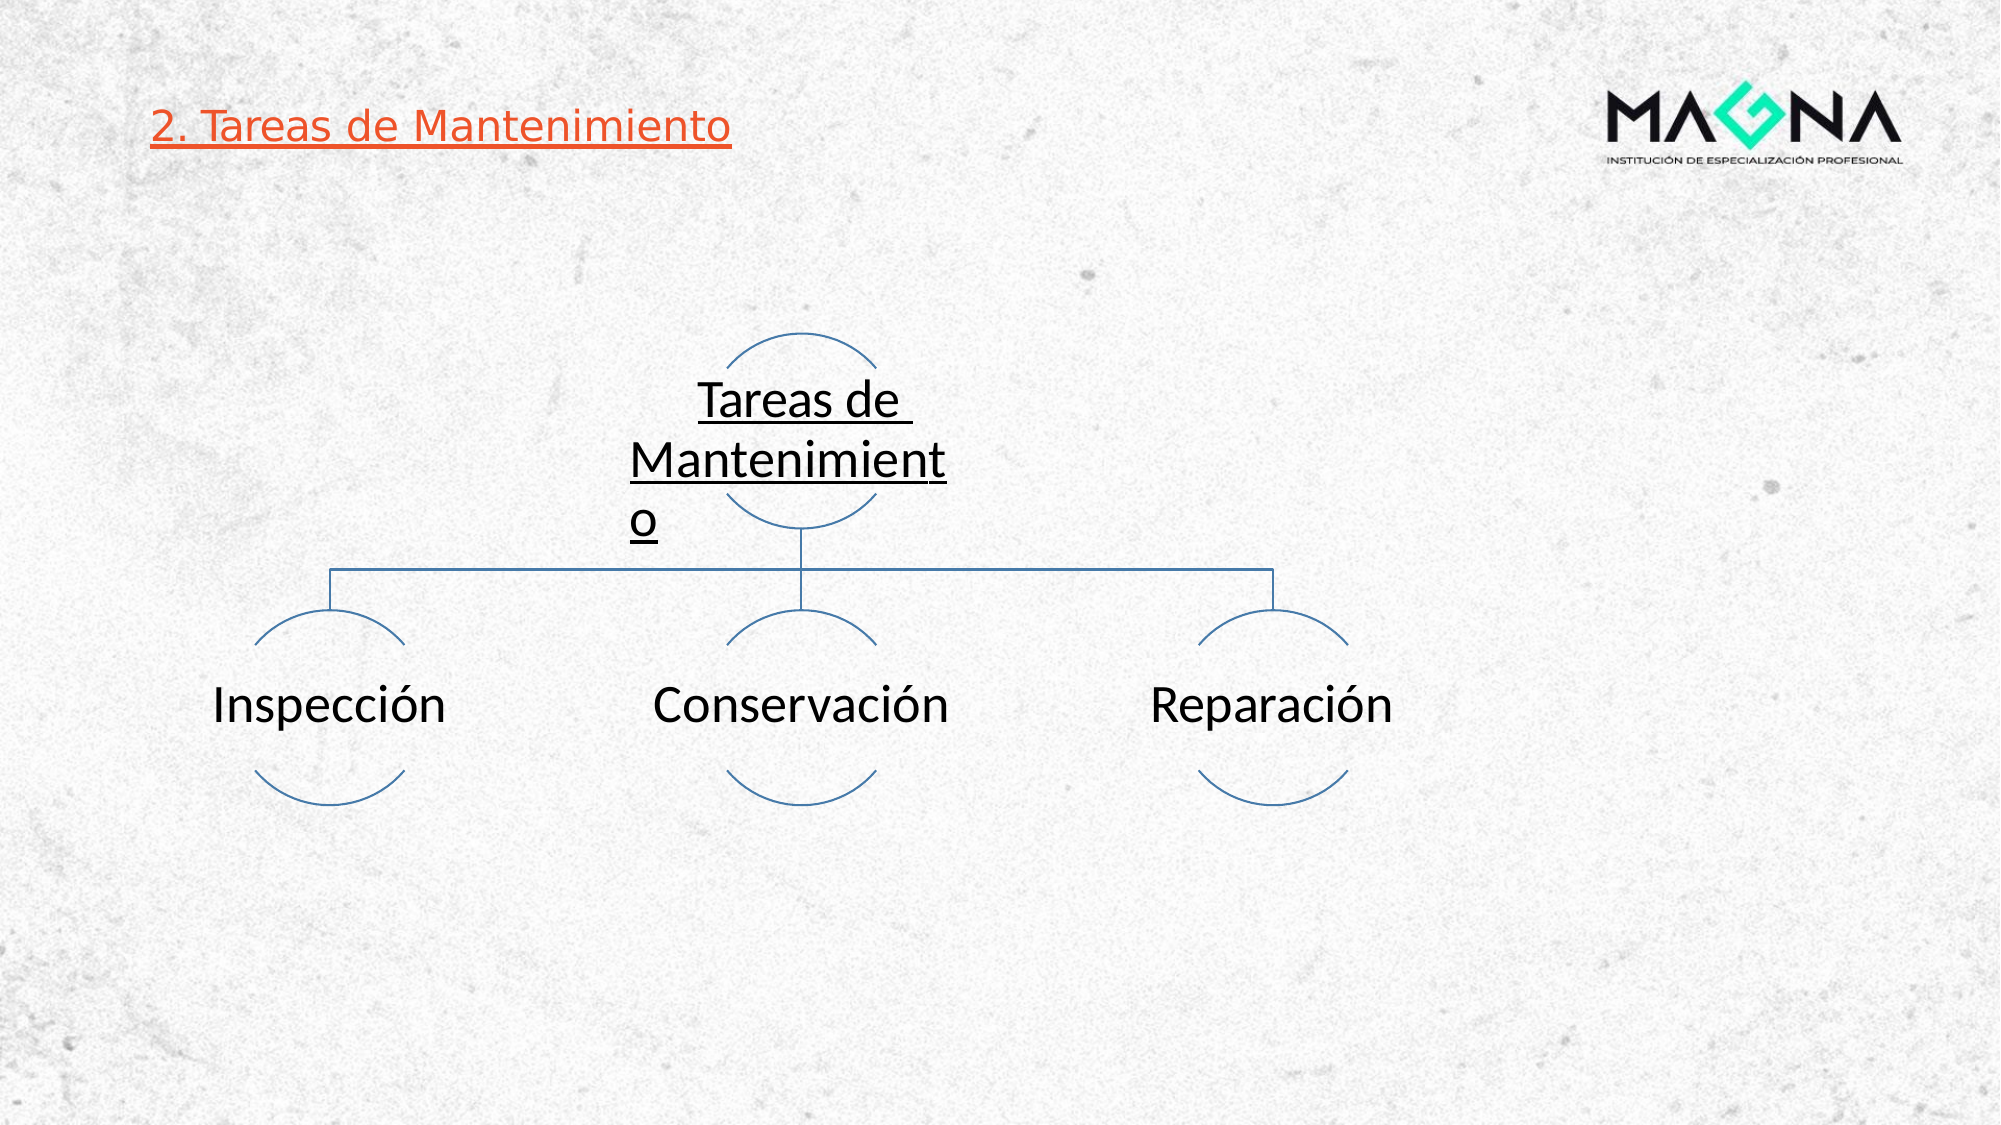

2. Tareas de Mantenimiento

# Tareas de  Mantenimiento

Inspección
Conservación
Reparación